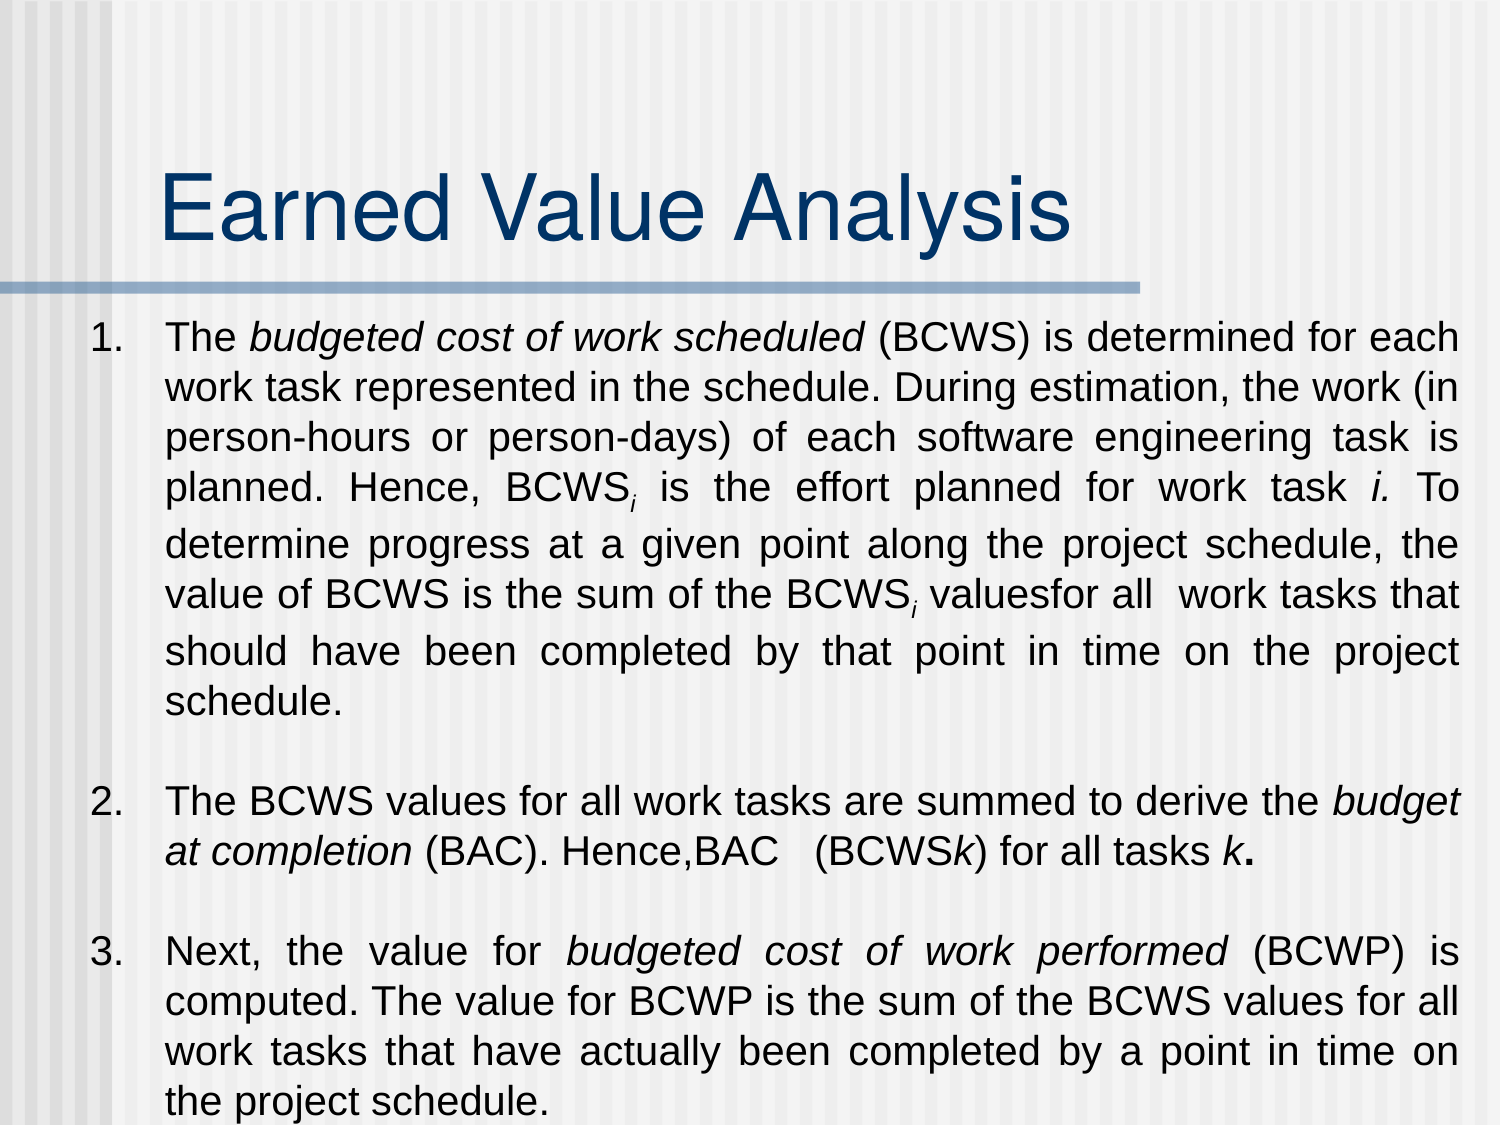

# Earned Value Analysis
The budgeted cost of work scheduled (BCWS) is determined for each work task represented in the schedule. During estimation, the work (in person-hours or person-days) of each software engineering task is planned. Hence, BCWSi is the effort planned for work task i. To determine progress at a given point along the project schedule, the value of BCWS is the sum of the BCWSi valuesfor all  work tasks that should have been completed by that point in time on the project schedule.

The BCWS values for all work tasks are summed to derive the budget at completion (BAC). Hence,BAC   (BCWSk) for all tasks k.

Next, the value for budgeted cost of work performed (BCWP) is computed. The value for BCWP is the sum of the BCWS values for all work tasks that have actually been completed by a point in time on the project schedule.